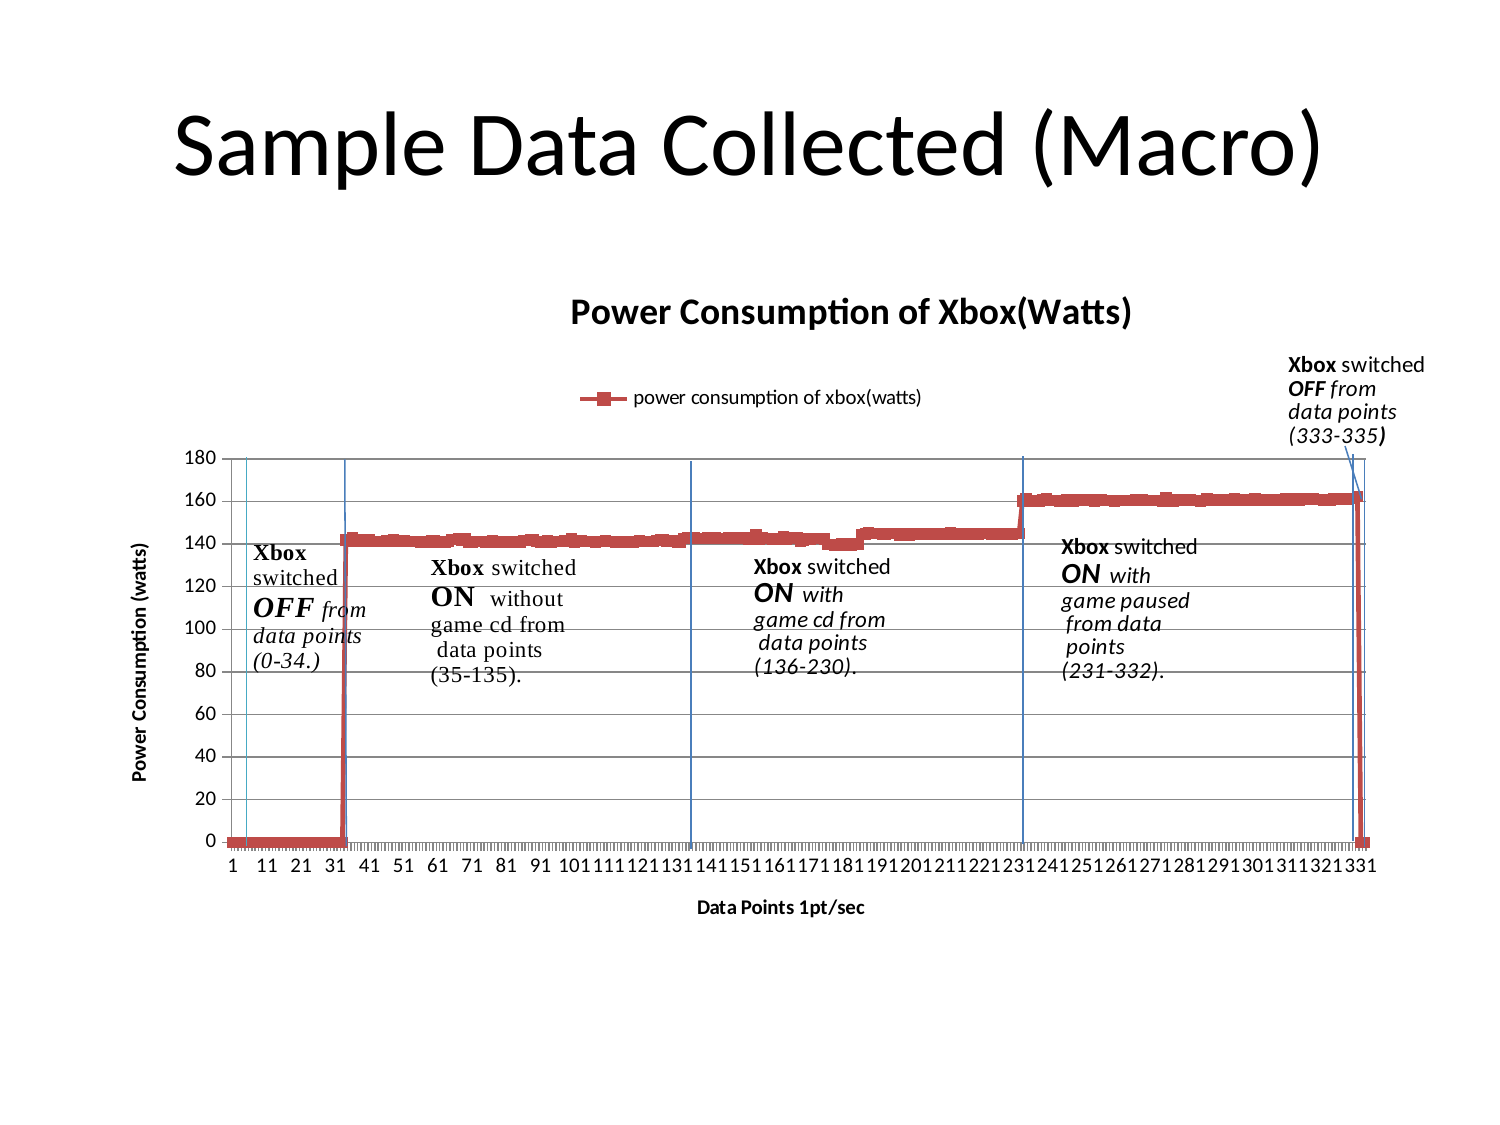

# Sample Data Collected (Macro)

### Chart: Power Consumption of Xbox(Watts)

| Category | power consumption of xbox(watts) |
|---|---|